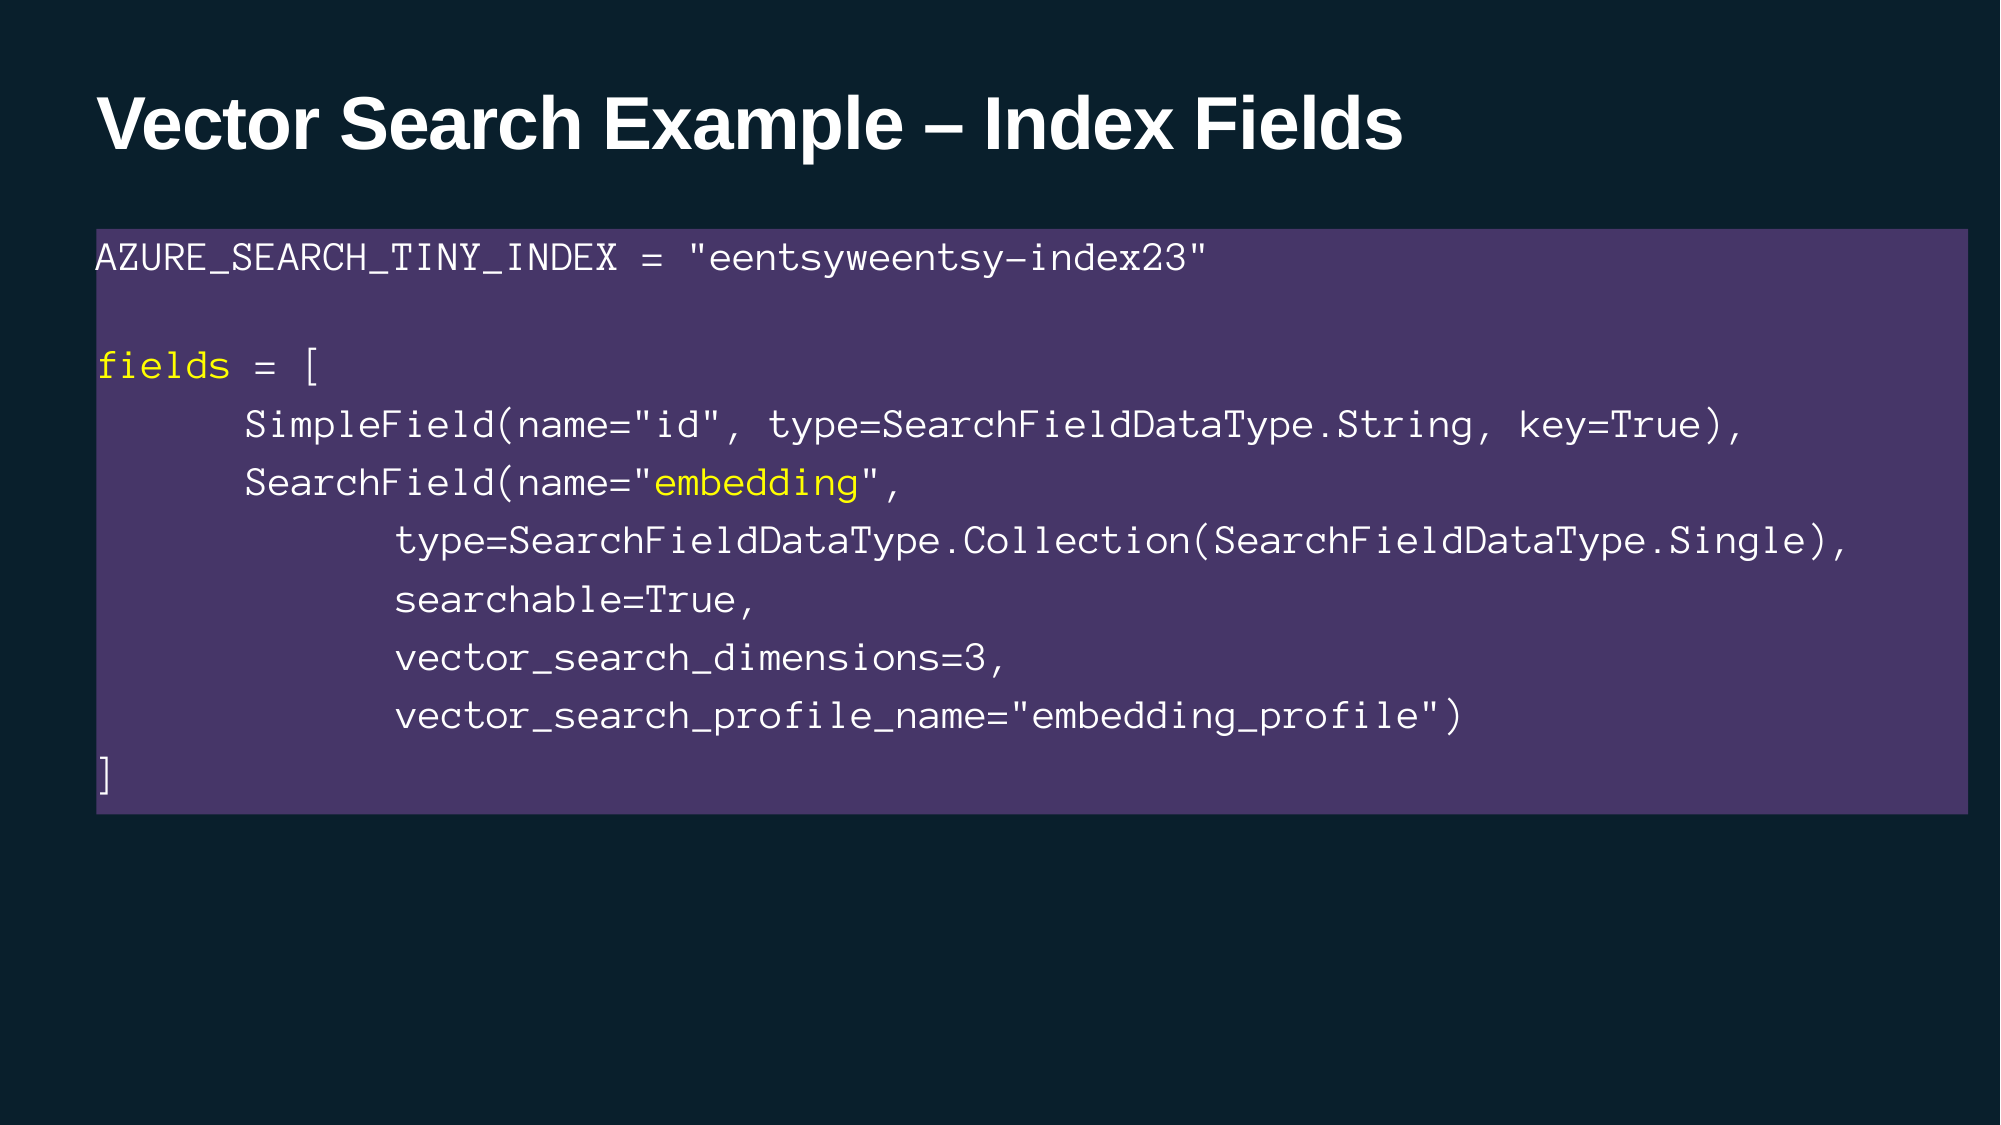

# Vector Search Example – Index Fields
AZURE_SEARCH_TINY_INDEX = "eentsyweentsy-index23"
fields = [
	SimpleField(name="id", type=SearchFieldDataType.String, key=True),
	SearchField(name="embedding",
		type=SearchFieldDataType.Collection(SearchFieldDataType.Single),
		searchable=True,
		vector_search_dimensions=3,
		vector_search_profile_name="embedding_profile")
]